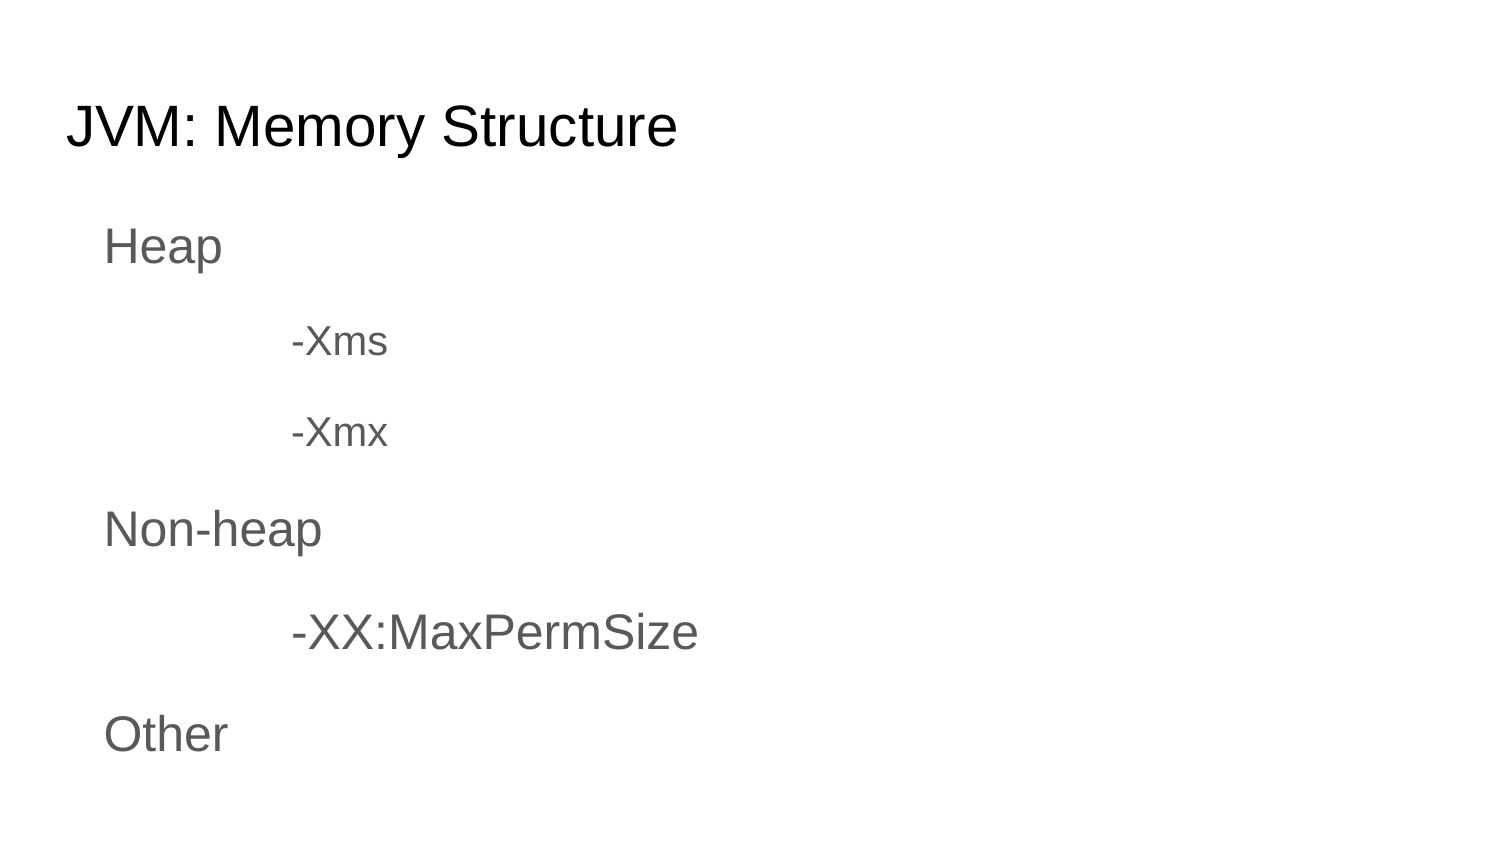

# JVM: Memory Structure
Heap
		-Xms
		-Xmx
Non-heap
		-XX:MaxPermSize
Other